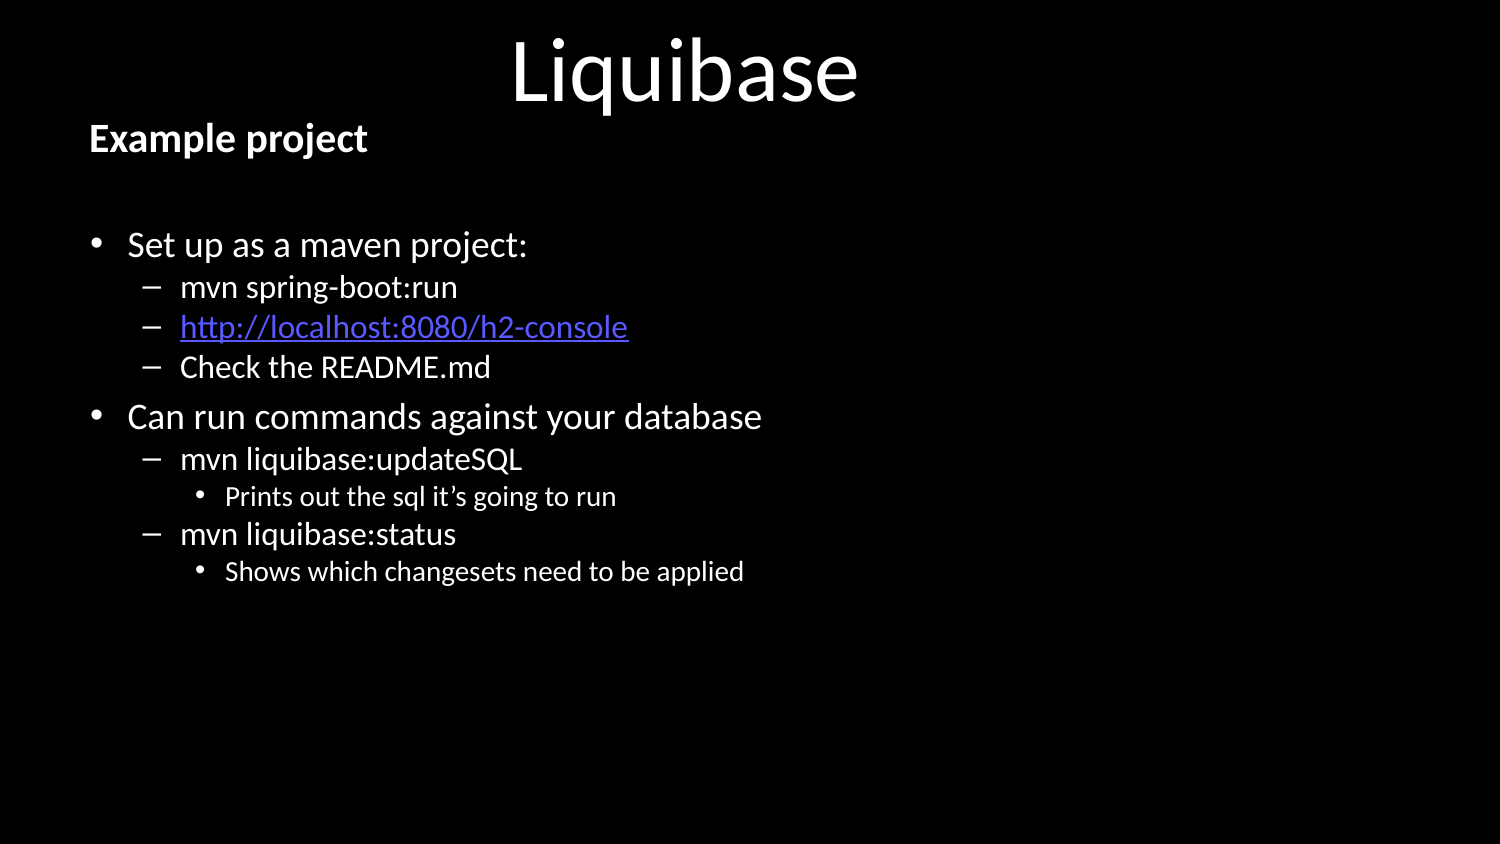

# Liquibase
Example project
Set up as a maven project:
mvn spring-boot:run
http://localhost:8080/h2-console
Check the README.md
Can run commands against your database
mvn liquibase:updateSQL
Prints out the sql it’s going to run
mvn liquibase:status
Shows which changesets need to be applied